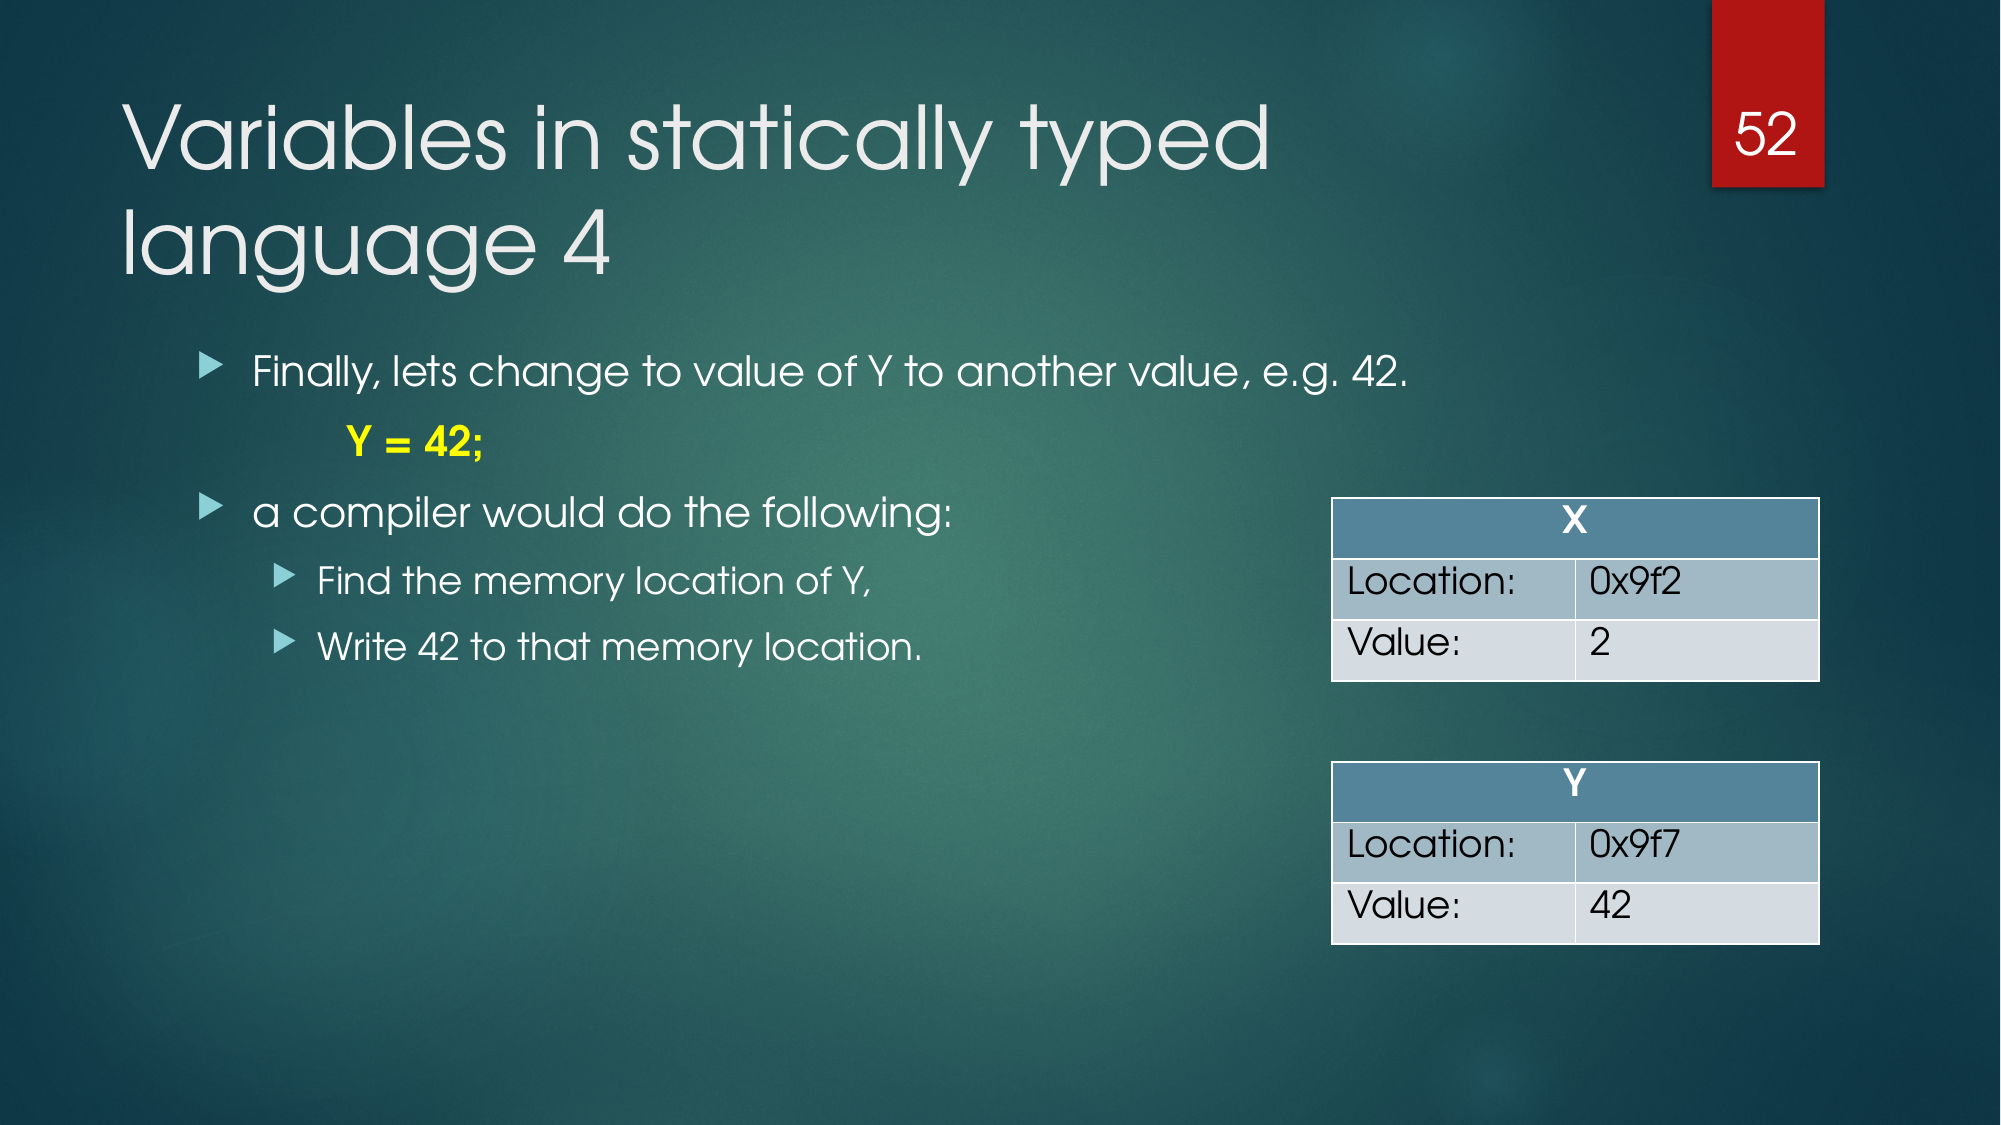

52
# Variables in statically typed language 4
Finally, lets change to value of Y to another value, e.g. 42.
	Y = 42;
a compiler would do the following:
Find the memory location of Y,
Write 42 to that memory location.
| X |  |
| --- | --- |
| Location: | 0x9f2 |
| Value: | 2 |
| Y |  |
| --- | --- |
| Location: | 0x9f7 |
| Value: | 2 |
| Y |  |
| --- | --- |
| Location: | 0x9f7 |
| Value: | 42 |